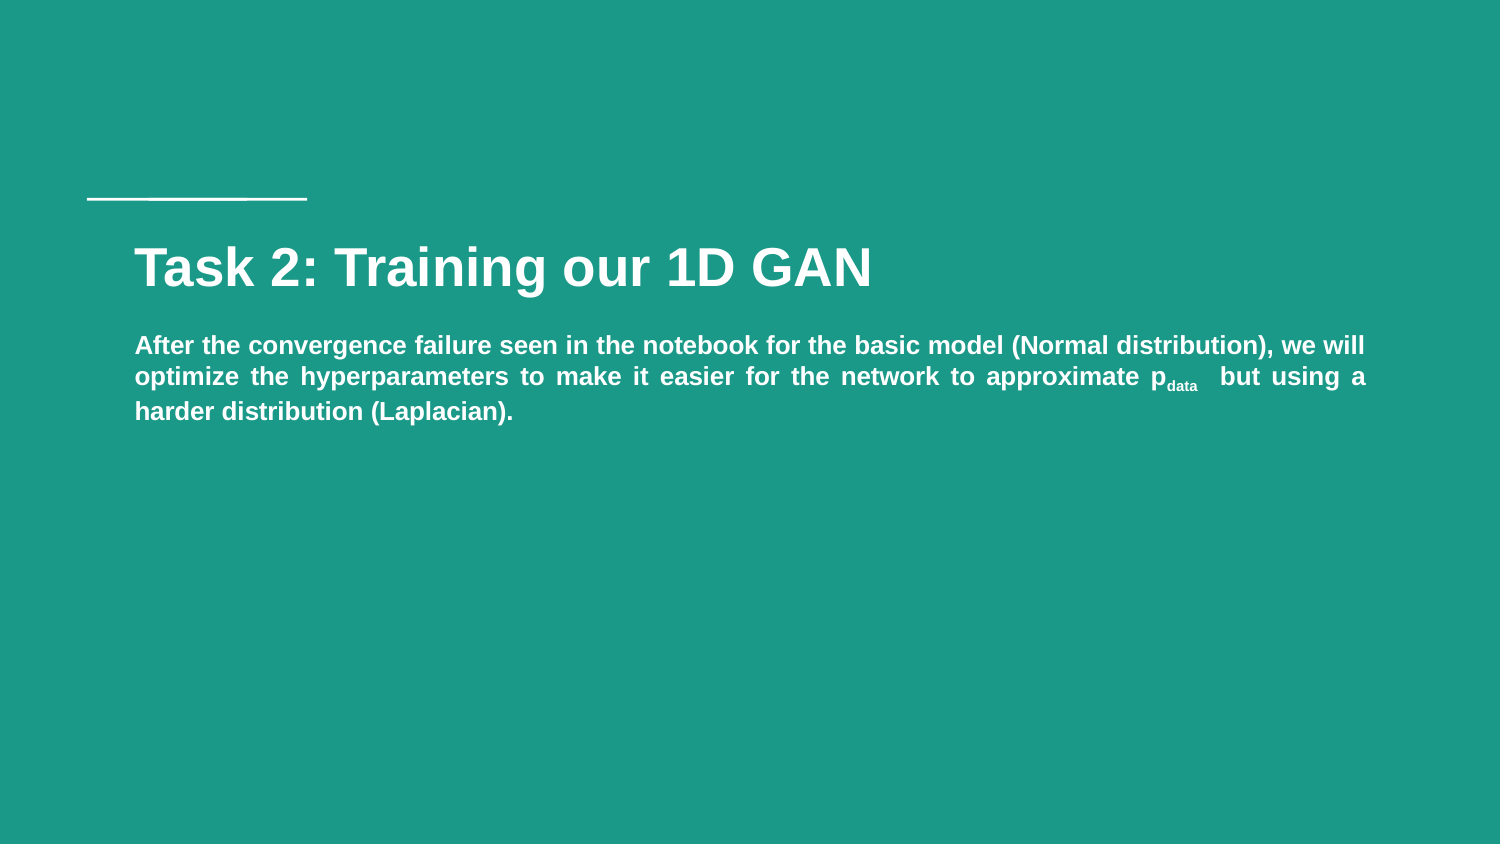

# Task 2: Training our 1D GAN

After the convergence failure seen in the notebook for the basic model (Normal distribution), we will optimize the hyperparameters to make it easier for the network to approximate pdata  but using a harder distribution (Laplacian).